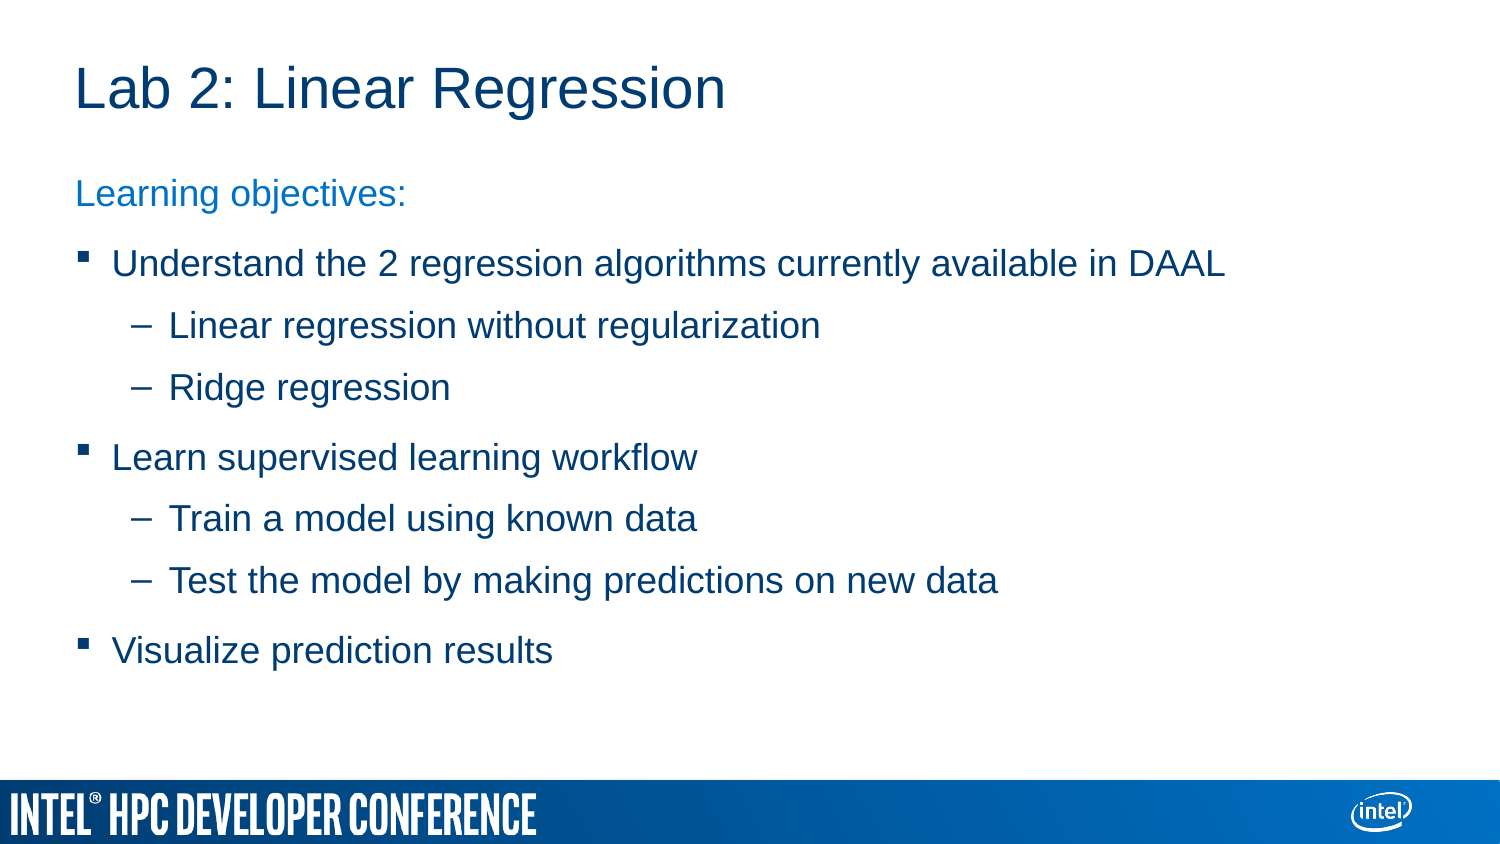

# Lab 2: Linear Regression
Learning objectives:
Understand the 2 regression algorithms currently available in DAAL
Linear regression without regularization
Ridge regression
Learn supervised learning workflow
Train a model using known data
Test the model by making predictions on new data
Visualize prediction results